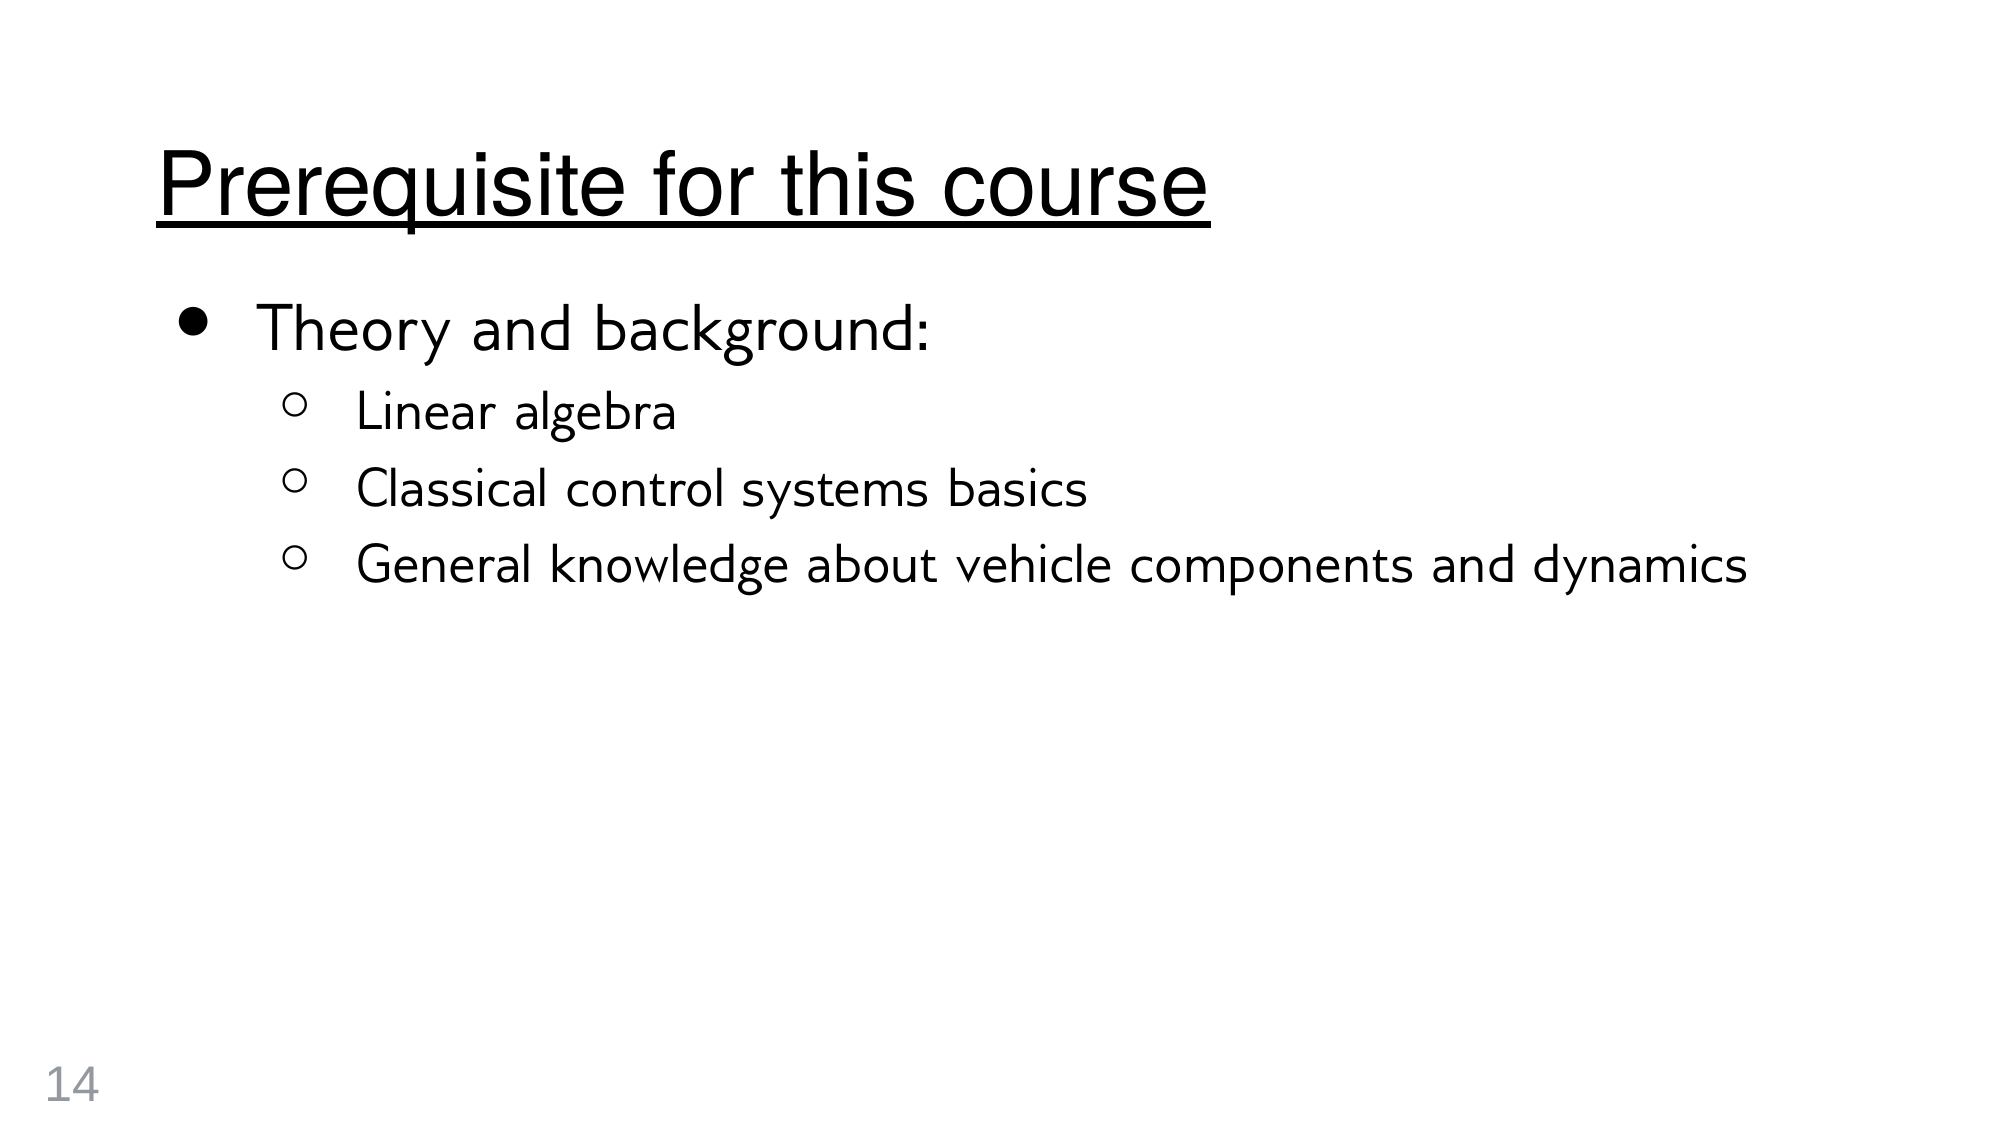

# Prerequisite for this course
Theory and background:
Linear algebra
Classical control systems basics
General knowledge about vehicle components and dynamics

14